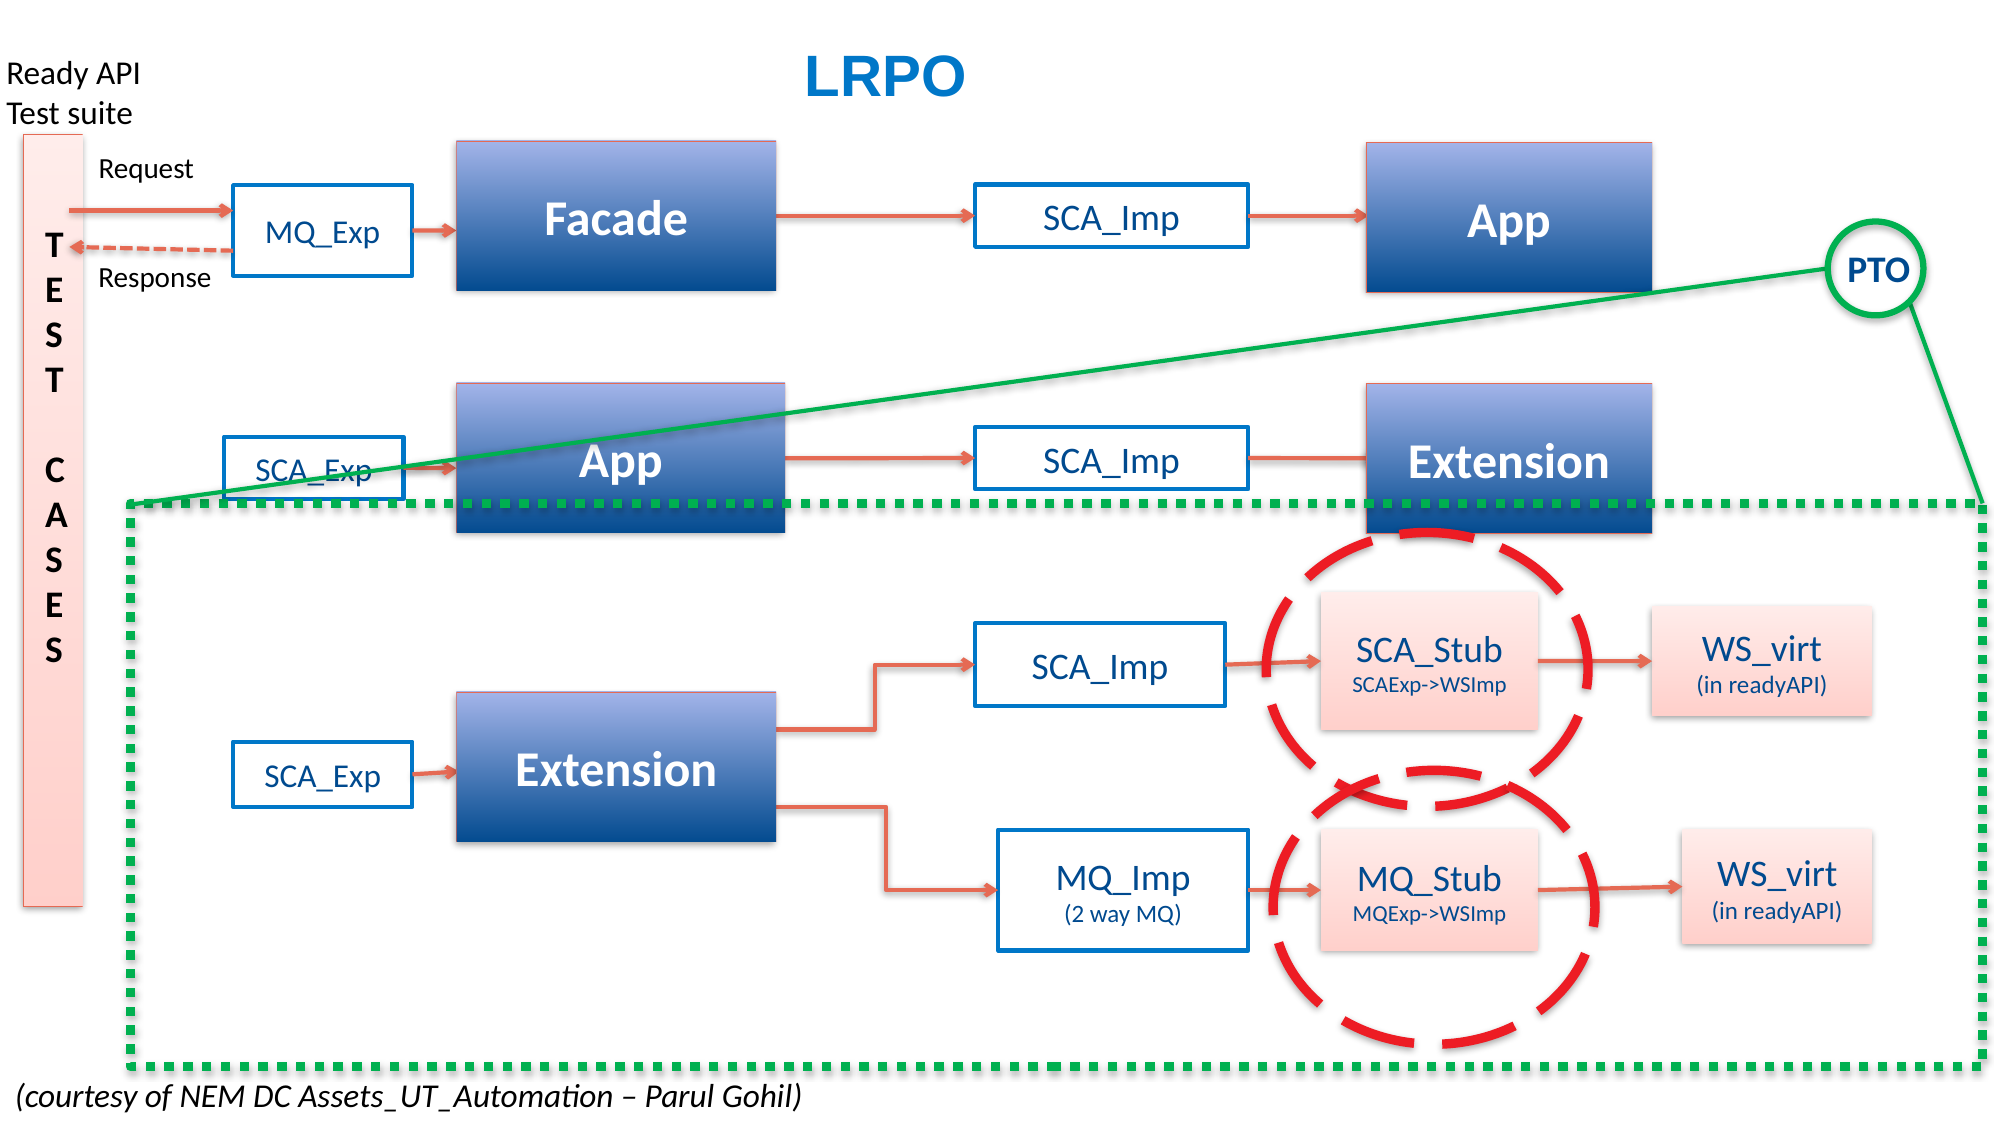

LRPO
Ready API Test suite

Facade
Request
App
SCA_Imp
MQ_Exp
T
E
S
T

CASES

PTO
Response
App
Extension
SCA_Imp
SCA_Exp

SCA_Stub
SCAExp->WSImp
WS_virt
(in readyAPI)
SCA_Imp
Extension
SCA_Exp

MQ_Imp
(2 way MQ)
MQ_Stub
MQExp->WSImp
WS_virt
(in readyAPI)
(courtesy of NEM DC Assets_UT_Automation – Parul Gohil)